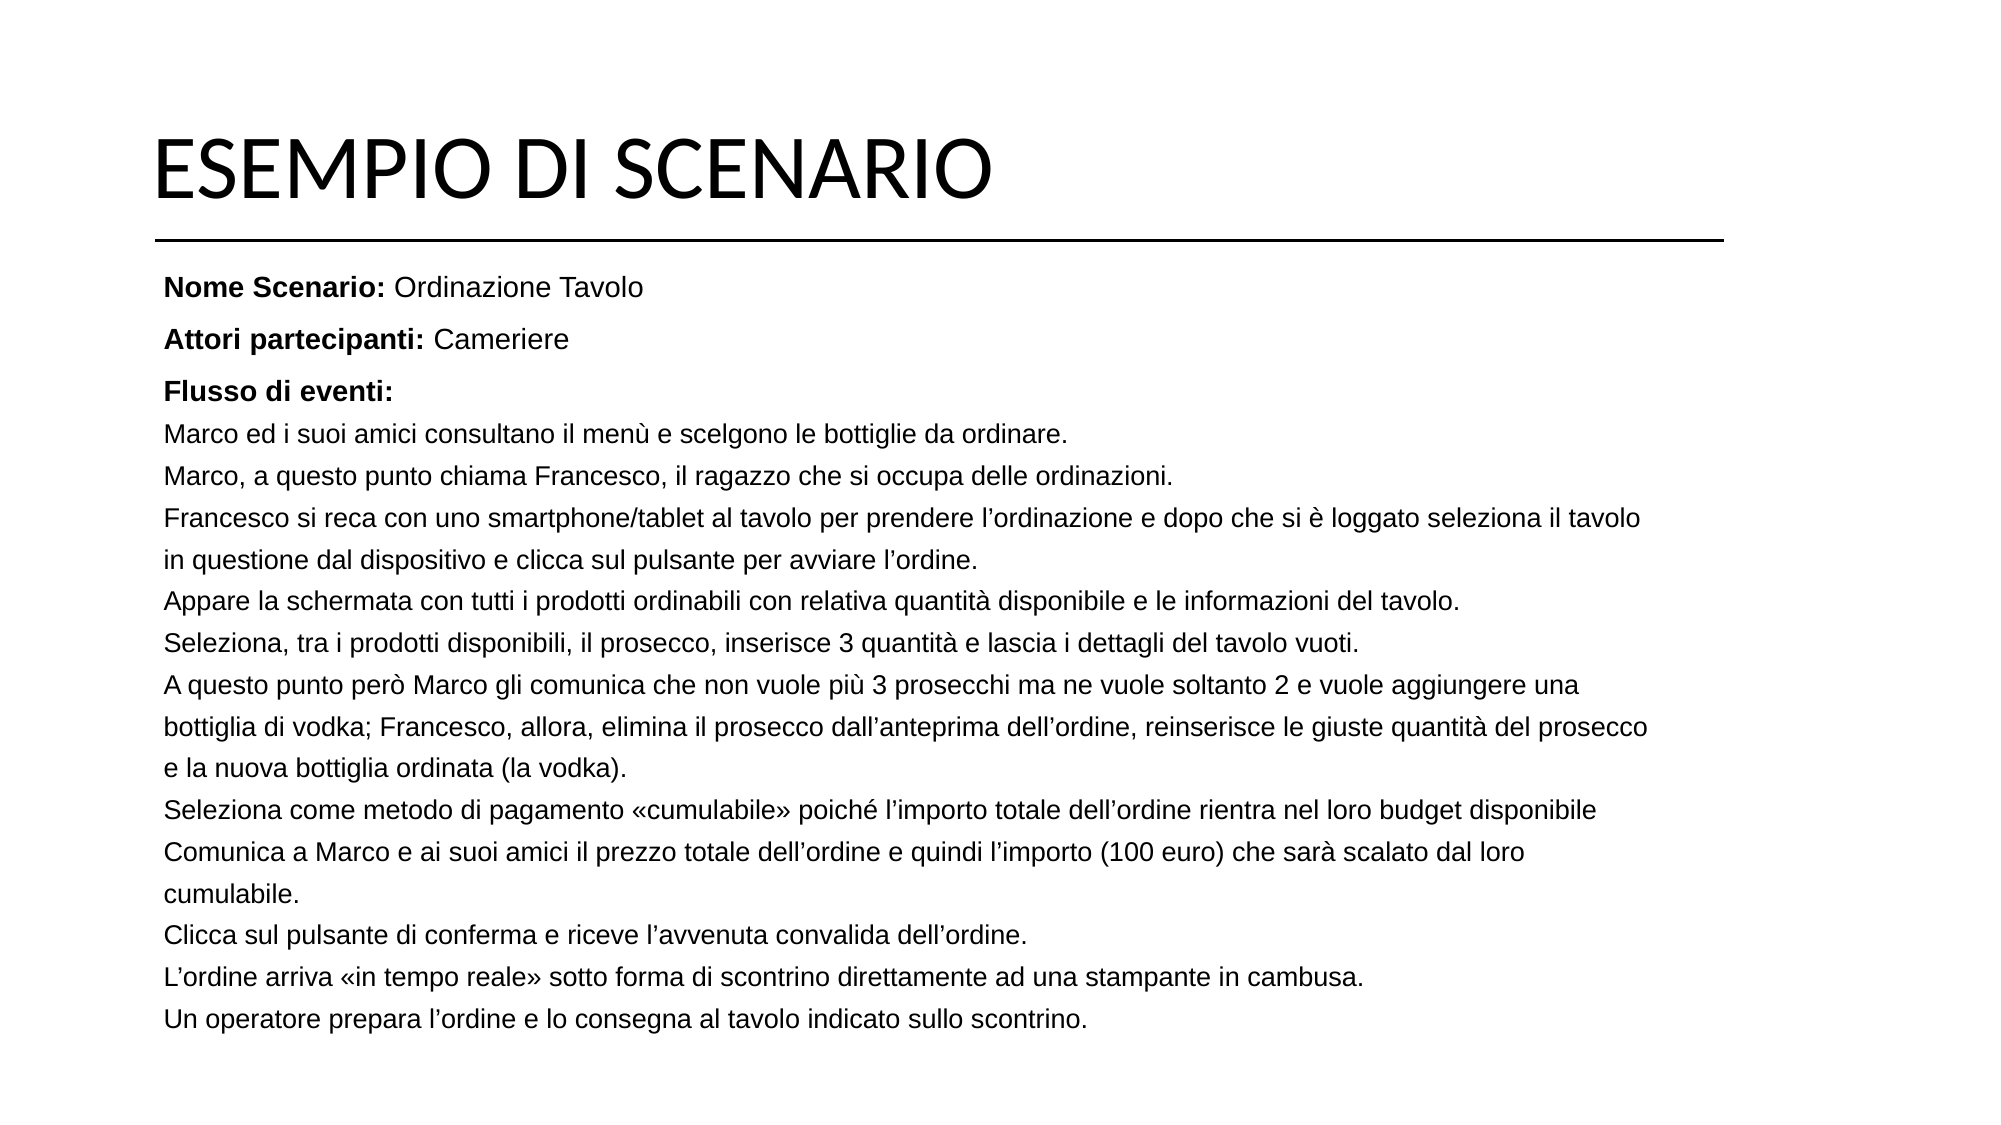

# ESEMPIO DI SCENARIO
Nome Scenario: Ordinazione Tavolo
Attori partecipanti: Cameriere
Flusso di eventi:
Marco ed i suoi amici consultano il menù e scelgono le bottiglie da ordinare.
Marco, a questo punto chiama Francesco, il ragazzo che si occupa delle ordinazioni.
Francesco si reca con uno smartphone/tablet al tavolo per prendere l’ordinazione e dopo che si è loggato seleziona il tavolo
in questione dal dispositivo e clicca sul pulsante per avviare l’ordine.
Appare la schermata con tutti i prodotti ordinabili con relativa quantità disponibile e le informazioni del tavolo.
Seleziona, tra i prodotti disponibili, il prosecco, inserisce 3 quantità e lascia i dettagli del tavolo vuoti.
A questo punto però Marco gli comunica che non vuole più 3 prosecchi ma ne vuole soltanto 2 e vuole aggiungere una
bottiglia di vodka; Francesco, allora, elimina il prosecco dall’anteprima dell’ordine, reinserisce le giuste quantità del prosecco
e la nuova bottiglia ordinata (la vodka).
Seleziona come metodo di pagamento «cumulabile» poiché l’importo totale dell’ordine rientra nel loro budget disponibile
Comunica a Marco e ai suoi amici il prezzo totale dell’ordine e quindi l’importo (100 euro) che sarà scalato dal loro
cumulabile.
Clicca sul pulsante di conferma e riceve l’avvenuta convalida dell’ordine.
L’ordine arriva «in tempo reale» sotto forma di scontrino direttamente ad una stampante in cambusa.
Un operatore prepara l’ordine e lo consegna al tavolo indicato sullo scontrino.